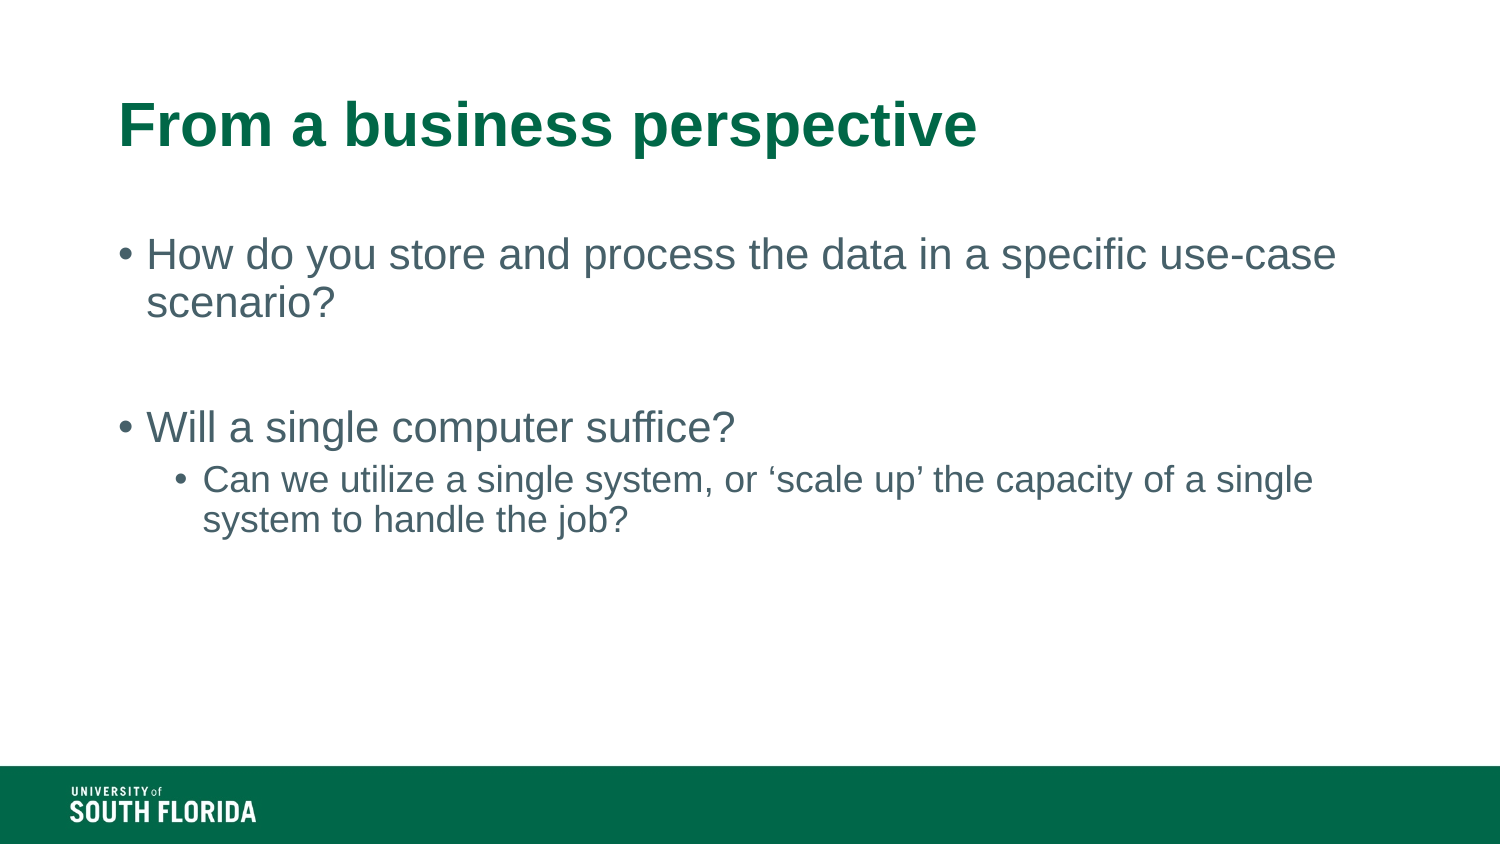

# From a business perspective
How do you store and process the data in a specific use-case scenario?

Will a single computer suffice?
Can we utilize a single system, or ‘scale up’ the capacity of a single system to handle the job?